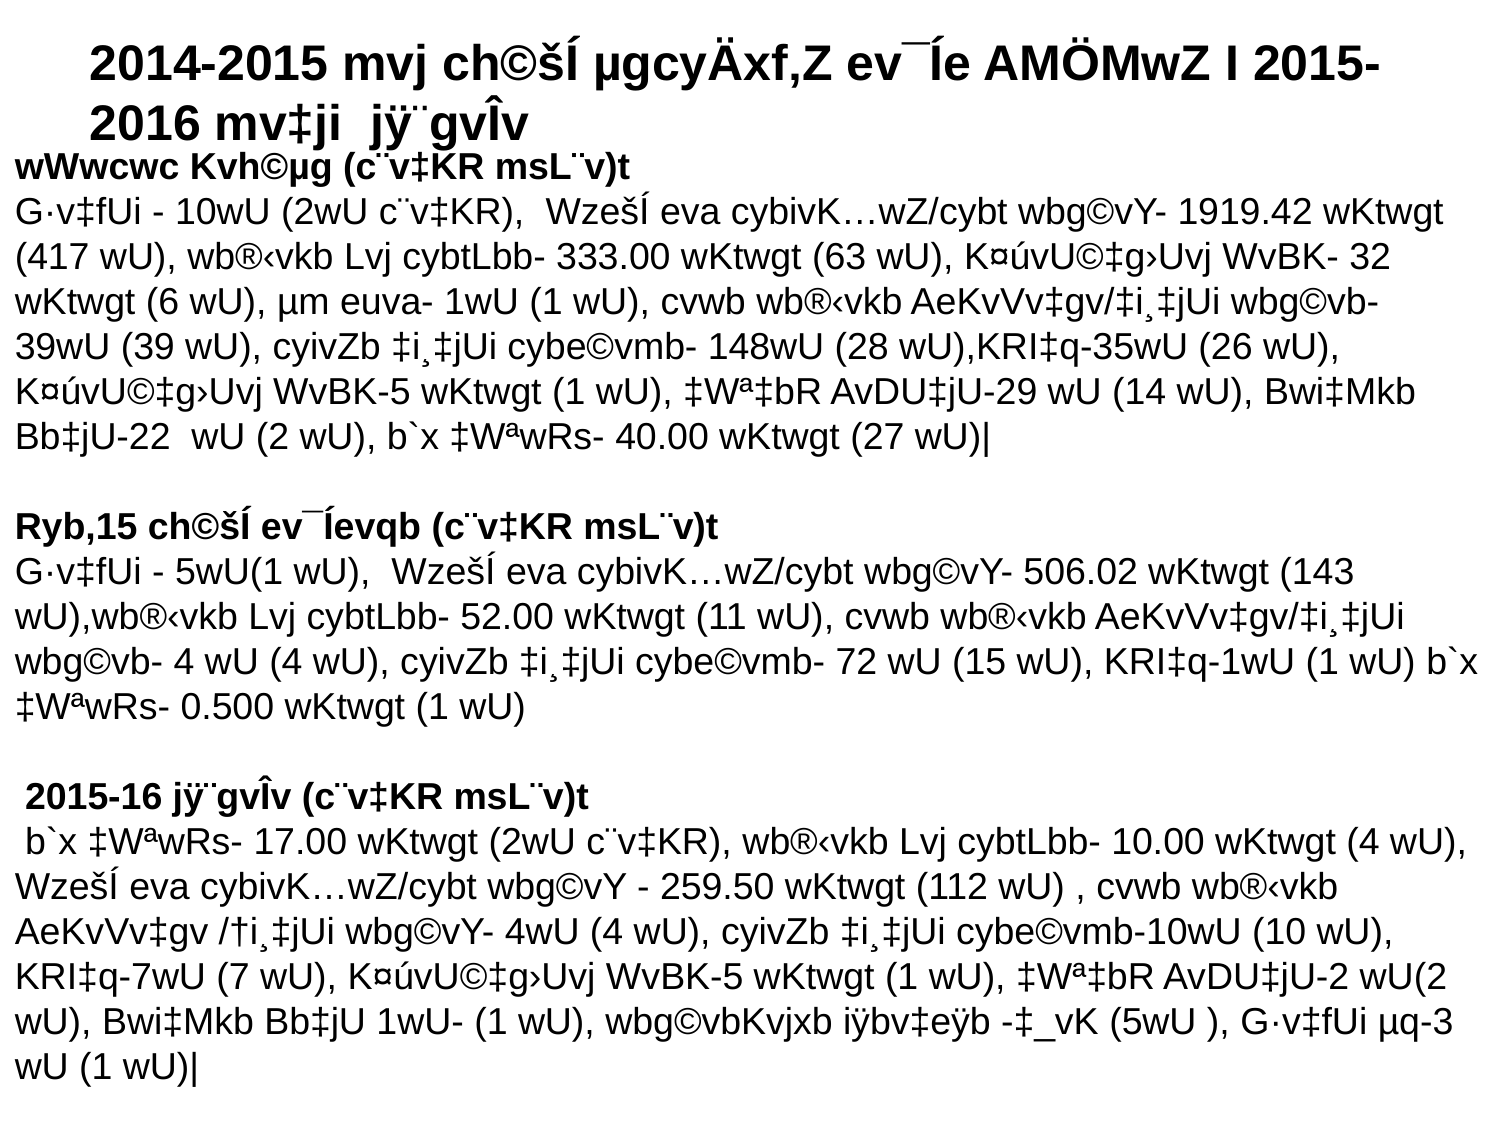

wWwcwc Kvh©µg (c¨v‡KR msL¨v)t
G·v‡fUi - 10wU (2wU c¨v‡KR),  WzešÍ eva cybivK…wZ/cybt wbg©vY- 1919.42 wKtwgt (417 wU), wb®‹vkb Lvj cybtLbb- 333.00 wKtwgt (63 wU), K¤úvU©‡g›Uvj WvBK- 32 wKtwgt (6 wU), µm euva- 1wU (1 wU), cvwb wb®‹vkb AeKvVv‡gv/‡i¸‡jUi wbg©vb- 39wU (39 wU), cyivZb ‡i¸‡jUi cybe©vmb- 148wU (28 wU),KRI‡q-35wU (26 wU), K¤úvU©‡g›Uvj WvBK-5 wKtwgt (1 wU), ‡Wª‡bR AvDU‡jU-29 wU (14 wU), Bwi‡Mkb Bb‡jU-22  wU (2 wU), b`x ‡WªwRs- 40.00 wKtwgt (27 wU)|

Ryb,15 ch©šÍ ev¯Íevqb (c¨v‡KR msL¨v)t
G·v‡fUi - 5wU(1 wU),  WzešÍ eva cybivK…wZ/cybt wbg©vY- 506.02 wKtwgt (143 wU),wb®‹vkb Lvj cybtLbb- 52.00 wKtwgt (11 wU), cvwb wb®‹vkb AeKvVv‡gv/‡i¸‡jUi wbg©vb- 4 wU (4 wU), cyivZb ‡i¸‡jUi cybe©vmb- 72 wU (15 wU), KRI‡q-1wU (1 wU) b`x ‡WªwRs- 0.500 wKtwgt (1 wU)
                                                                                                                                              2015-16 jÿ¨gvÎv (c¨v‡KR msL¨v)t
 b`x ‡WªwRs- 17.00 wKtwgt (2wU c¨v‡KR), wb®‹vkb Lvj cybtLbb- 10.00 wKtwgt (4 wU), WzešÍ eva cybivK…wZ/cybt wbg©vY - 259.50 wKtwgt (112 wU) , cvwb wb®‹vkb AeKvVv‡gv /†i¸‡jUi wbg©vY- 4wU (4 wU), cyivZb ‡i¸‡jUi cybe©vmb-10wU (10 wU), KRI‡q-7wU (7 wU), K¤úvU©‡g›Uvj WvBK-5 wKtwgt (1 wU), ‡Wª‡bR AvDU‡jU-2 wU(2 wU), Bwi‡Mkb Bb‡jU 1wU- (1 wU), wbg©vbKvjxb iÿbv‡eÿb -‡_vK (5wU ), G·v‡fUi µq-3 wU (1 wU)|

2014-2015 mvj ch©šÍ µgcyÄxf‚Z ev¯Íe AMÖMwZ I 2015-2016 mv‡ji  jÿ¨gvÎv